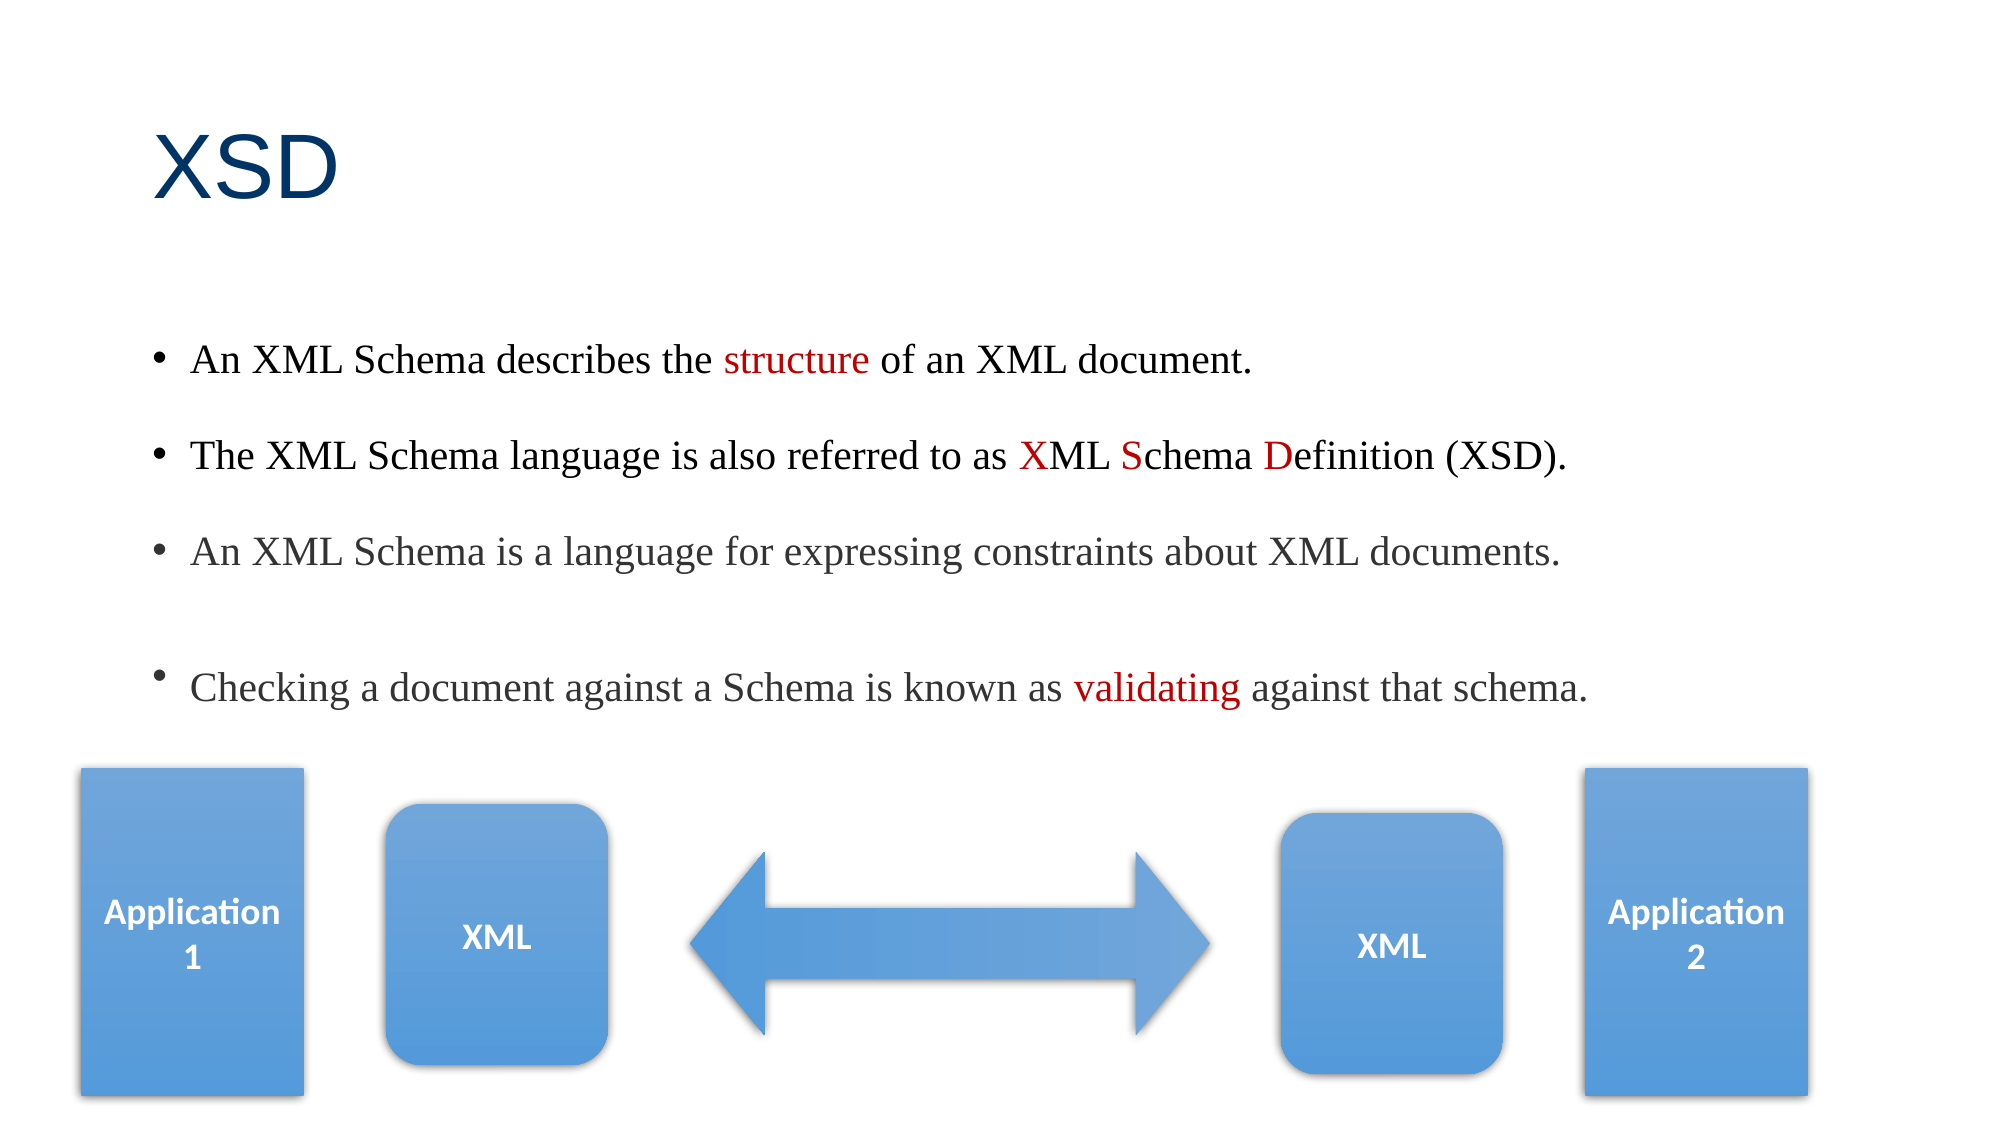

# XSD
An XML Schema describes the structure of an XML document.
The XML Schema language is also referred to as XML Schema Definition (XSD).
An XML Schema is a language for expressing constraints about XML documents.
Checking a document against a Schema is known as validating against that schema.

Application1
Application2
XML
XML